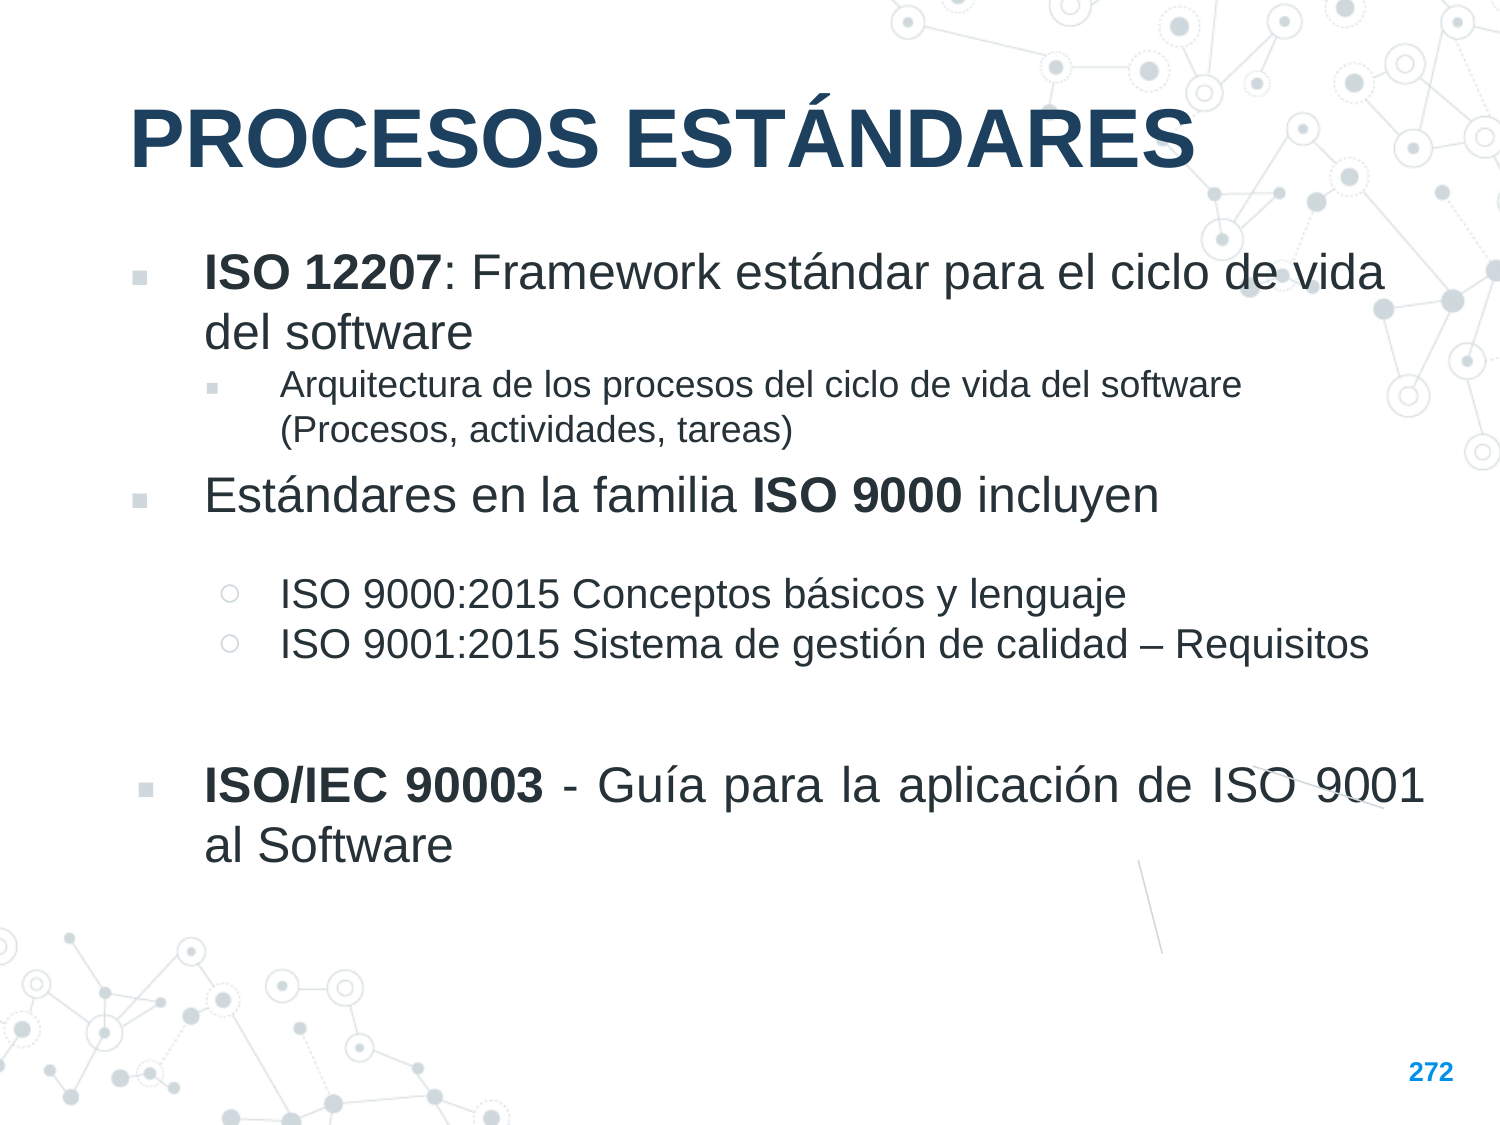

PROCESOS ESTÁNDARES
ISO 12207: Framework estándar para el ciclo de vida del software
Arquitectura de los procesos del ciclo de vida del software (Procesos, actividades, tareas)
Estándares en la familia ISO 9000 incluyen

ISO 9000:2015 Conceptos básicos y lenguaje
ISO 9001:2015 Sistema de gestión de calidad – Requisitos

ISO/IEC 90003 - Guía para la aplicación de ISO 9001 al Software

272